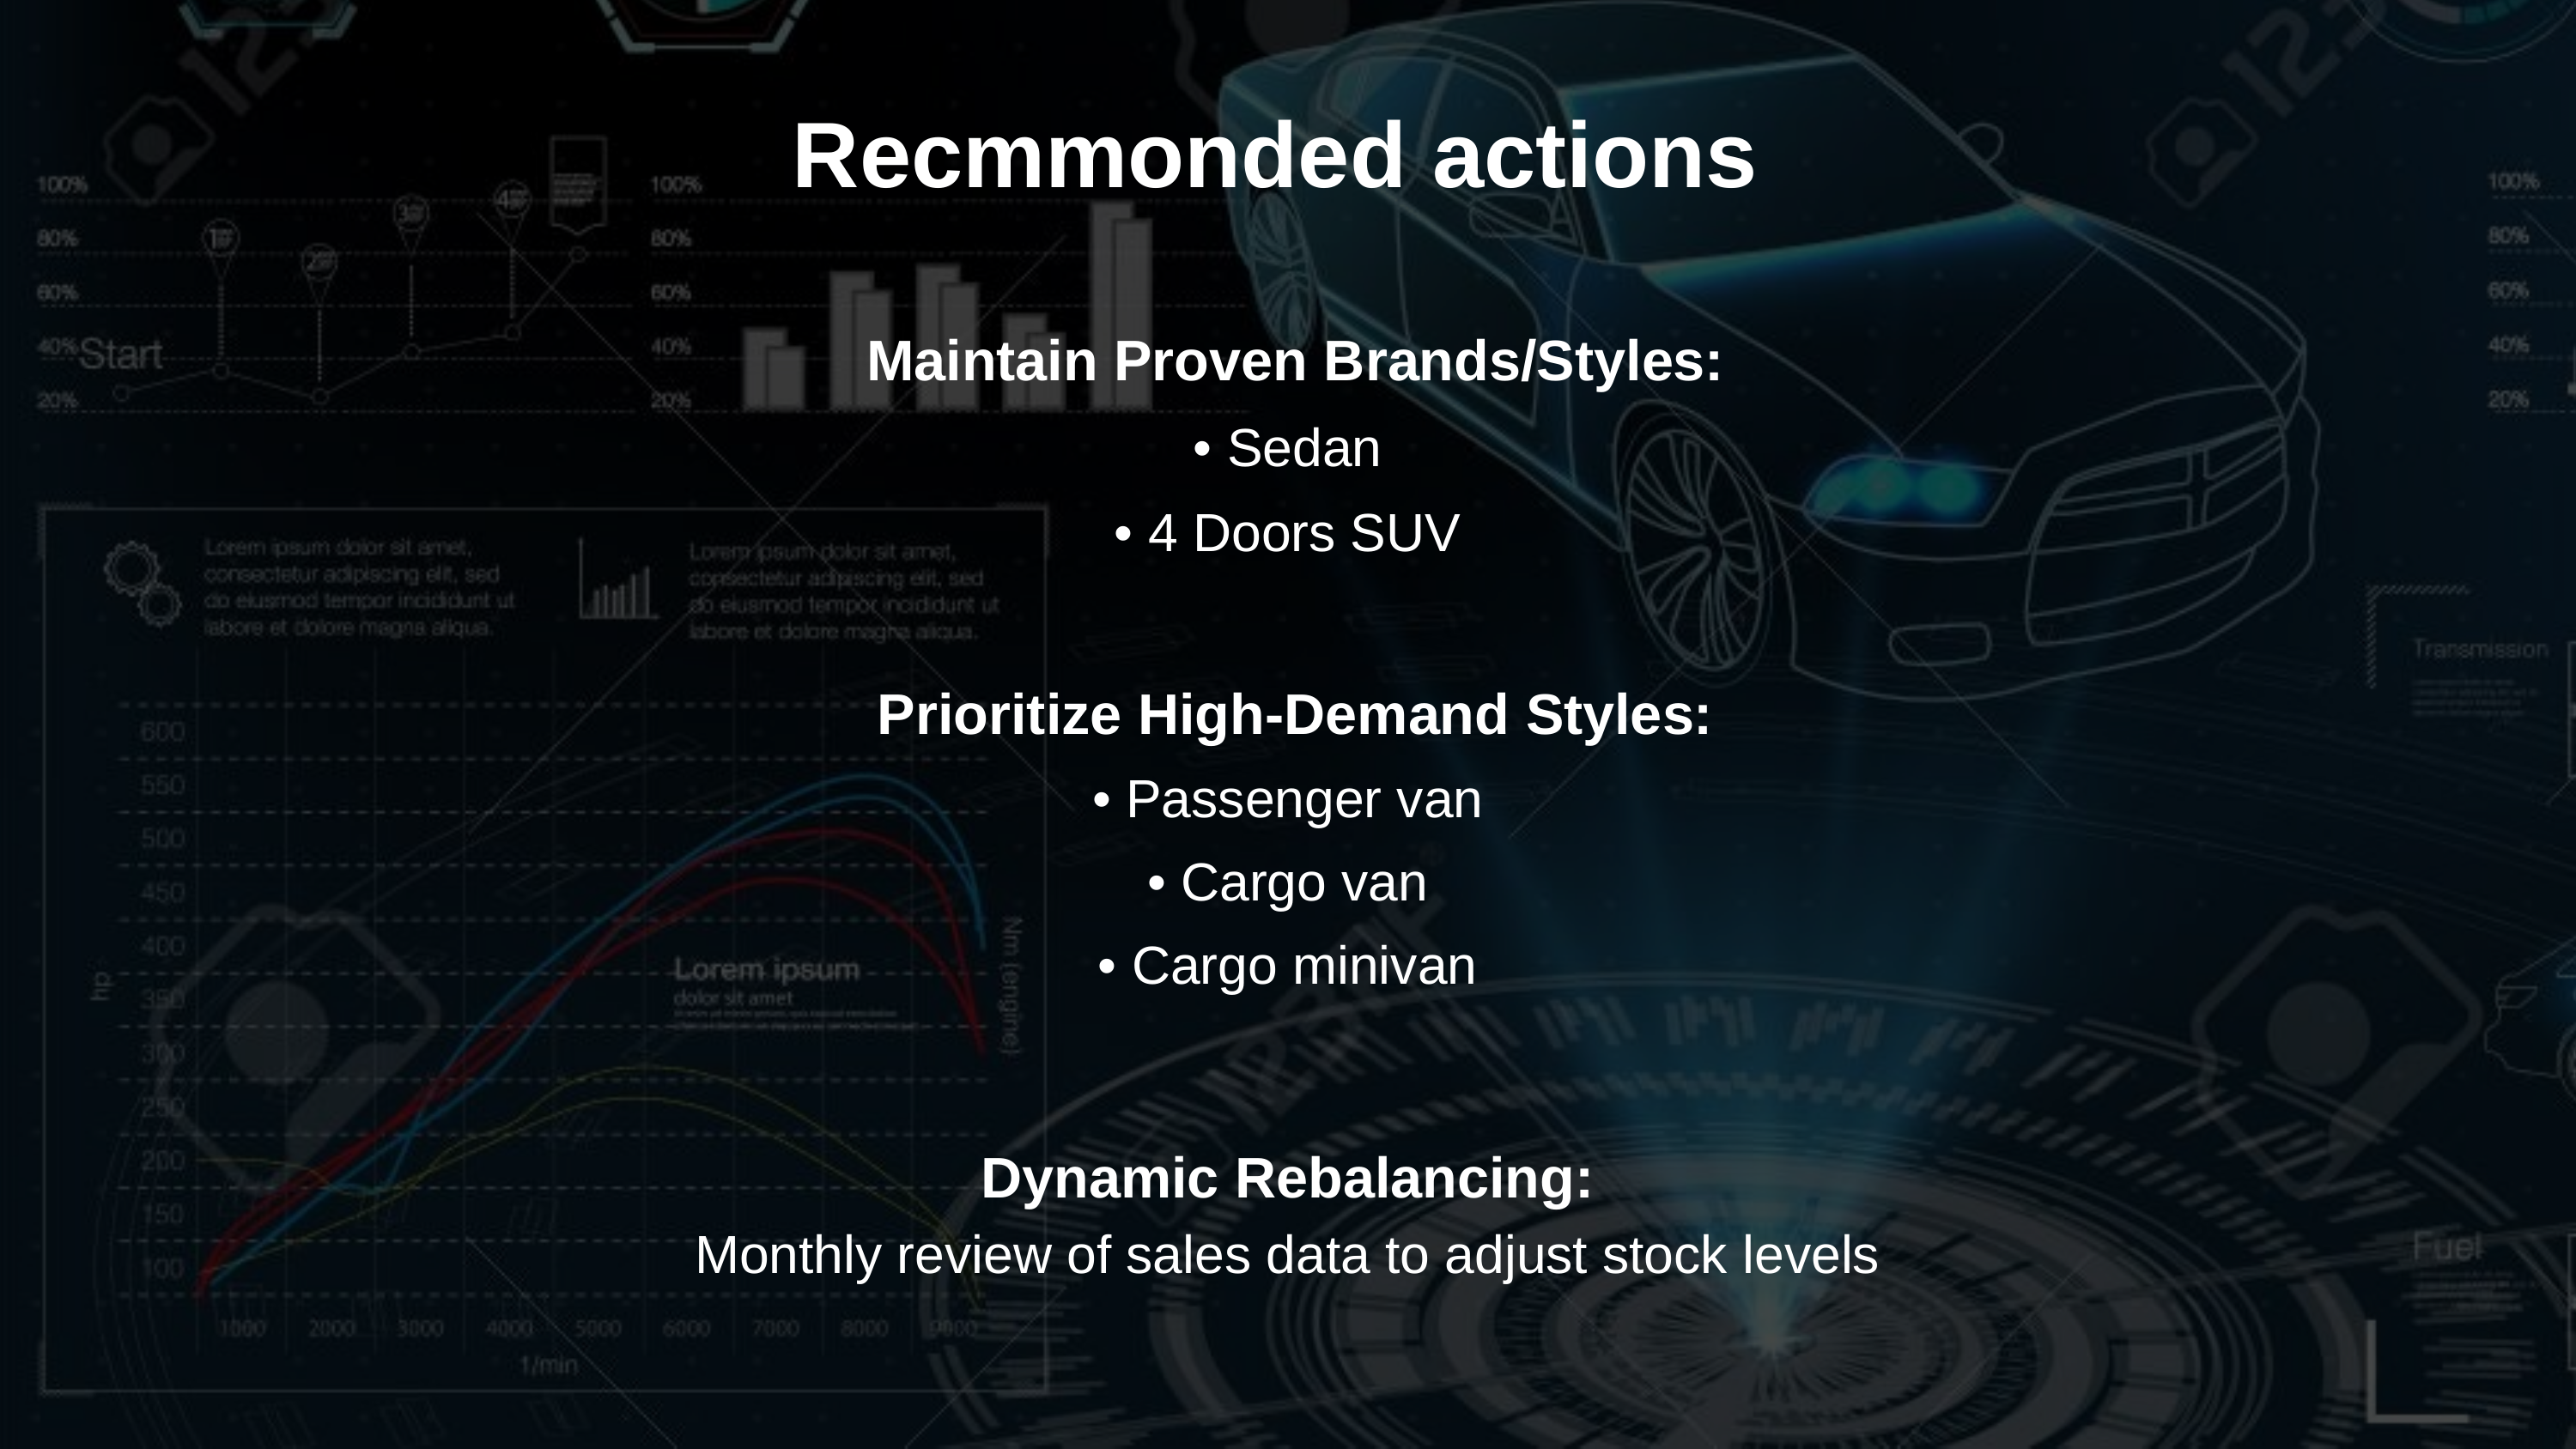

Recmmonded actions
 Maintain Proven Brands/Styles:
• Sedan
• 4 Doors SUV

 Prioritize High-Demand Styles:
• Passenger van
• Cargo van
• Cargo minivan

Dynamic Rebalancing:
Monthly review of sales data to adjust stock levels